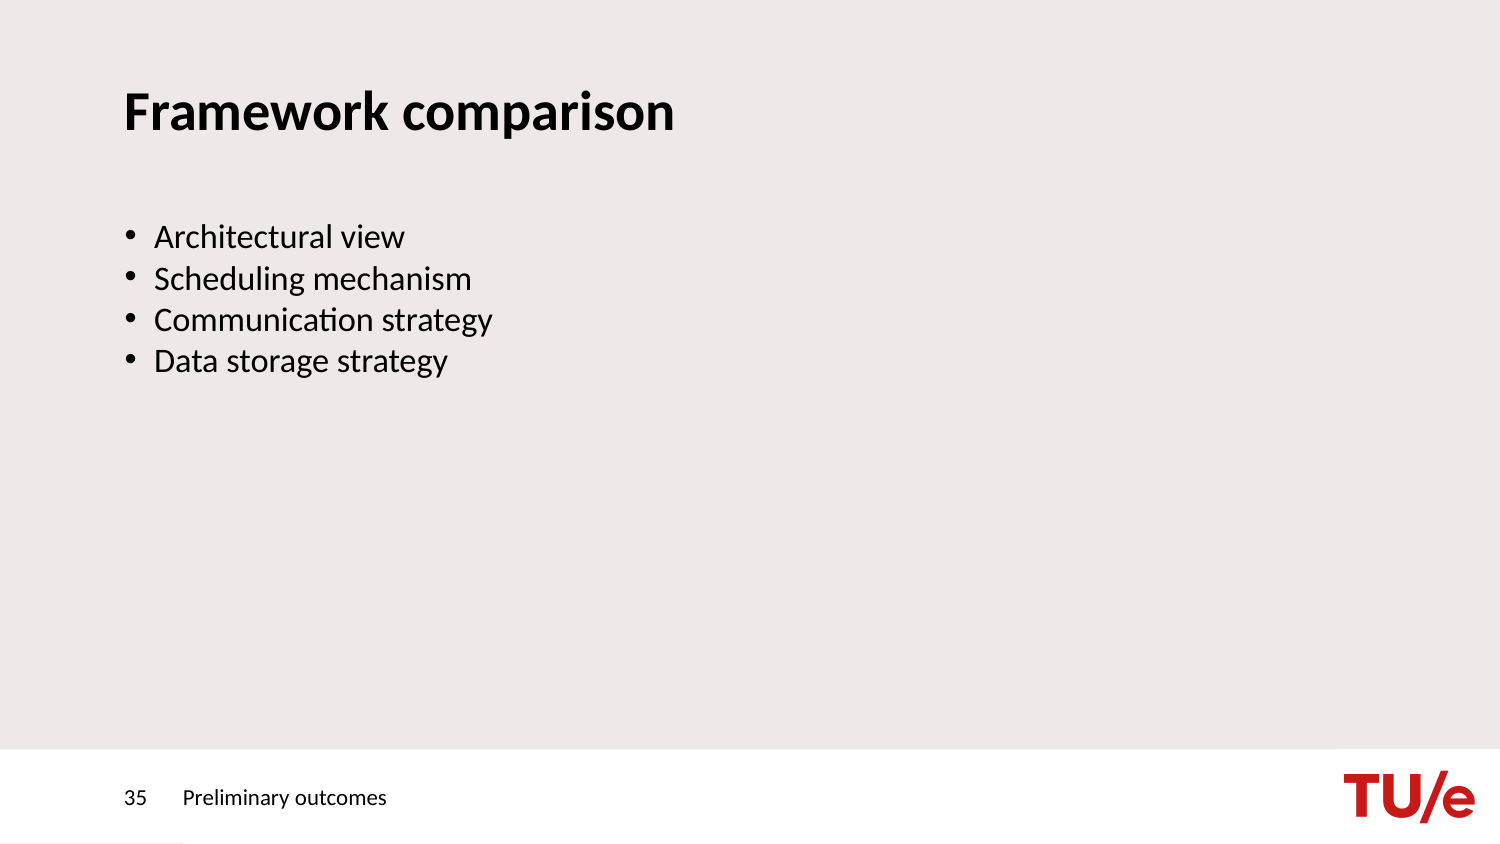

# Framework comparison
Architectural view
Scheduling mechanism
Communication strategy
Data storage strategy

35
Preliminary outcomes